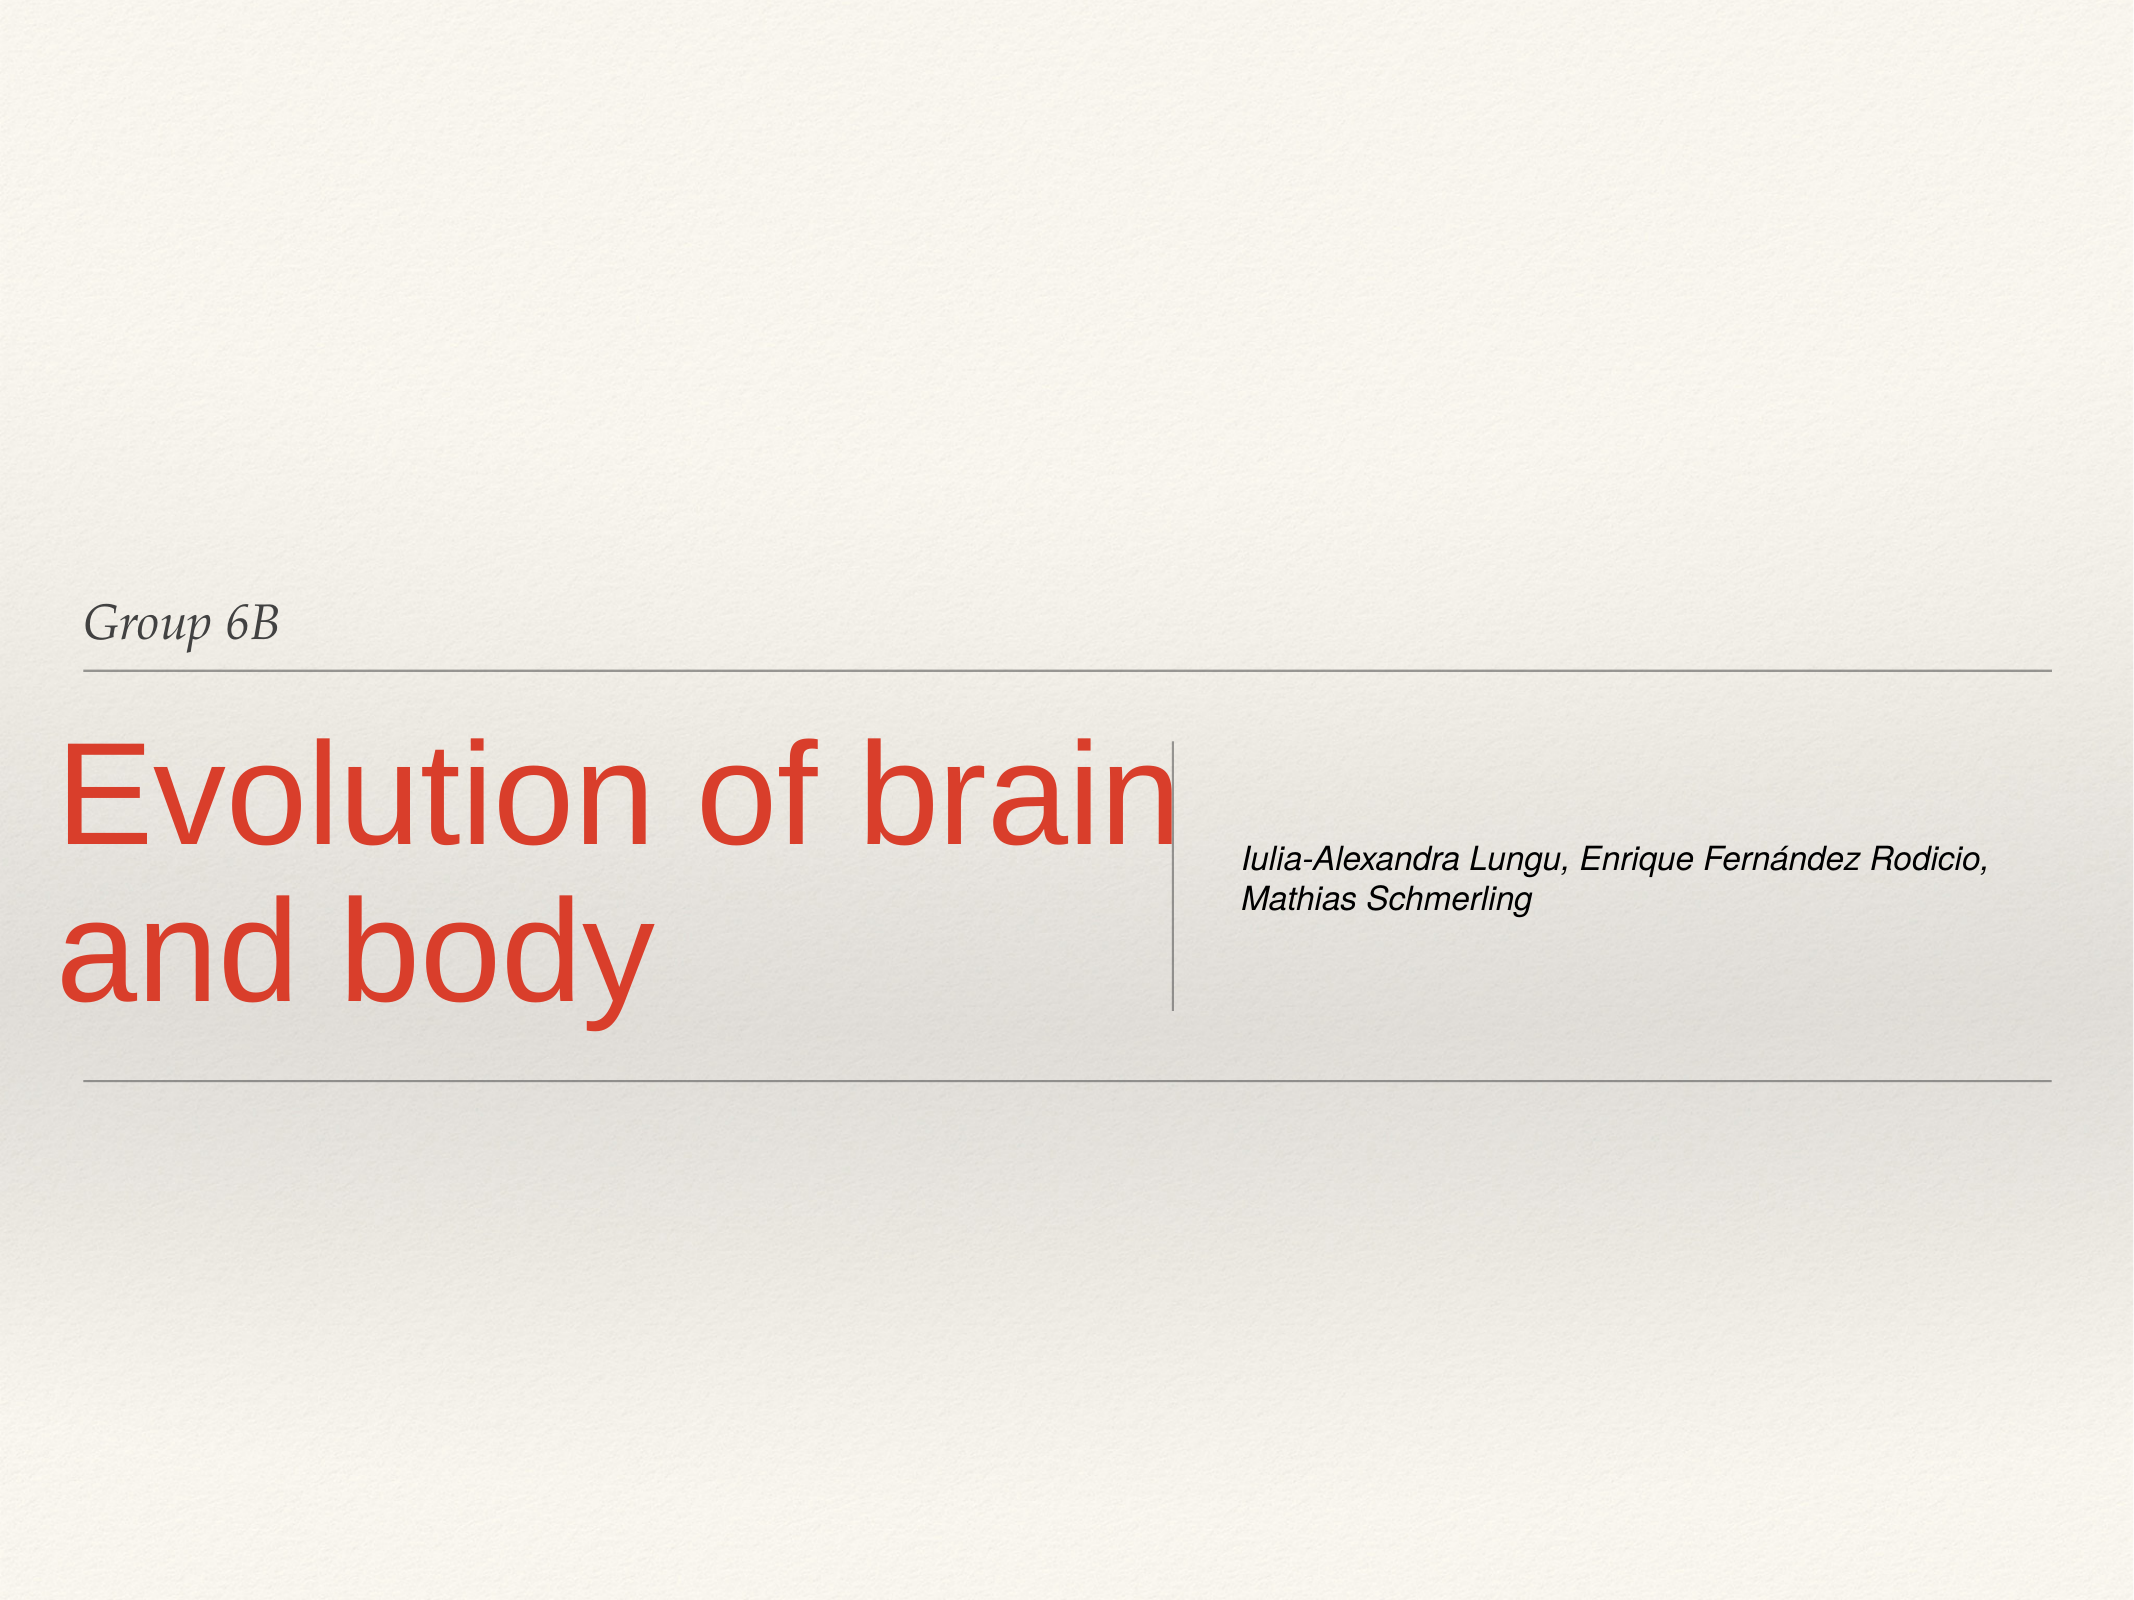

Group 6B

# Evolution of brain and body
Iulia-Alexandra Lungu, Enrique Fernández Rodicio, Mathias Schmerling